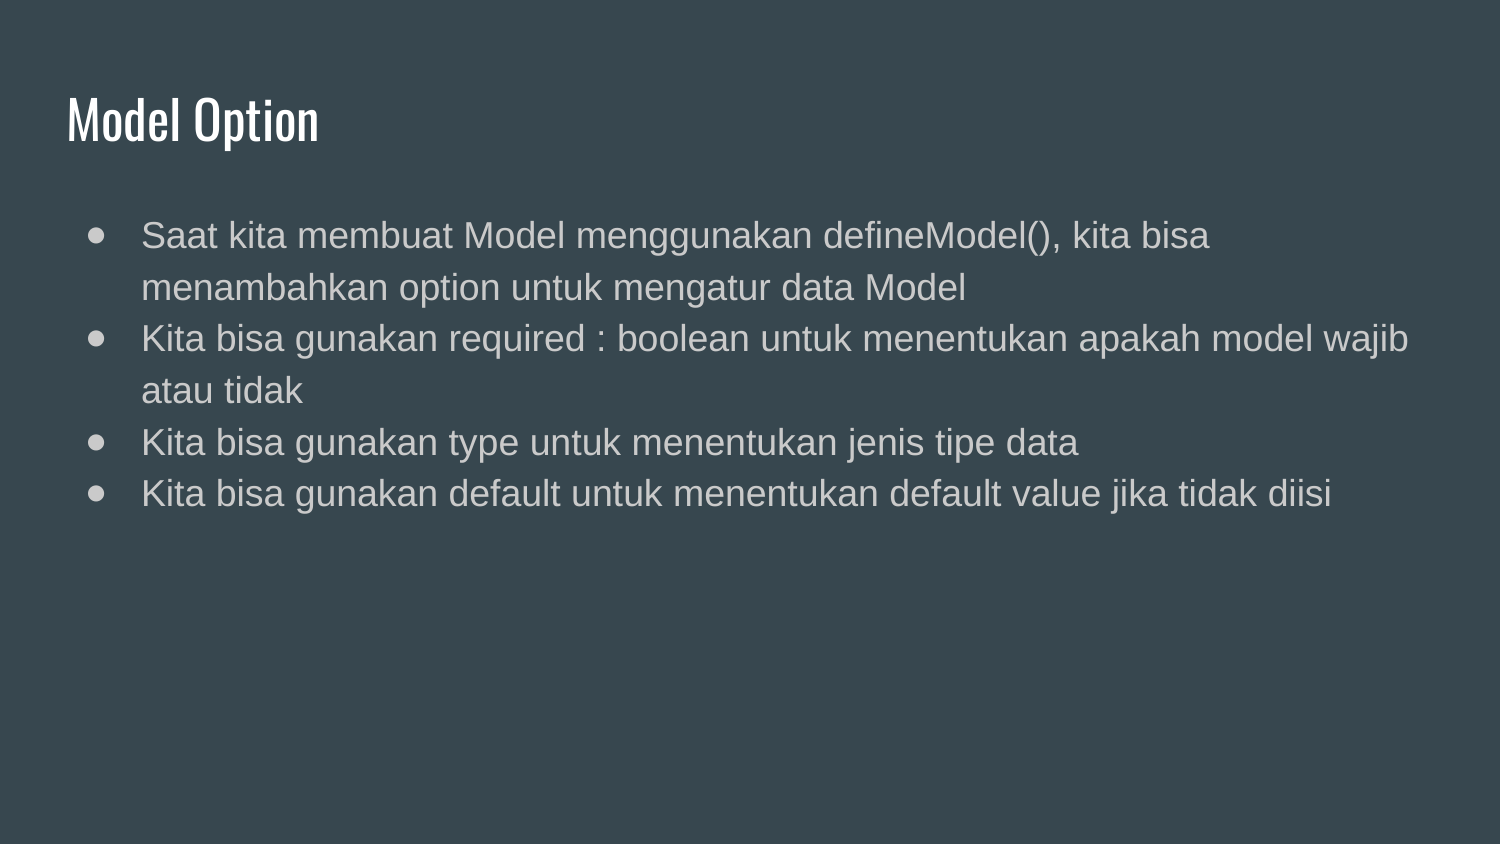

# Model Option
Saat kita membuat Model menggunakan defineModel(), kita bisa menambahkan option untuk mengatur data Model
Kita bisa gunakan required : boolean untuk menentukan apakah model wajib atau tidak
Kita bisa gunakan type untuk menentukan jenis tipe data
Kita bisa gunakan default untuk menentukan default value jika tidak diisi